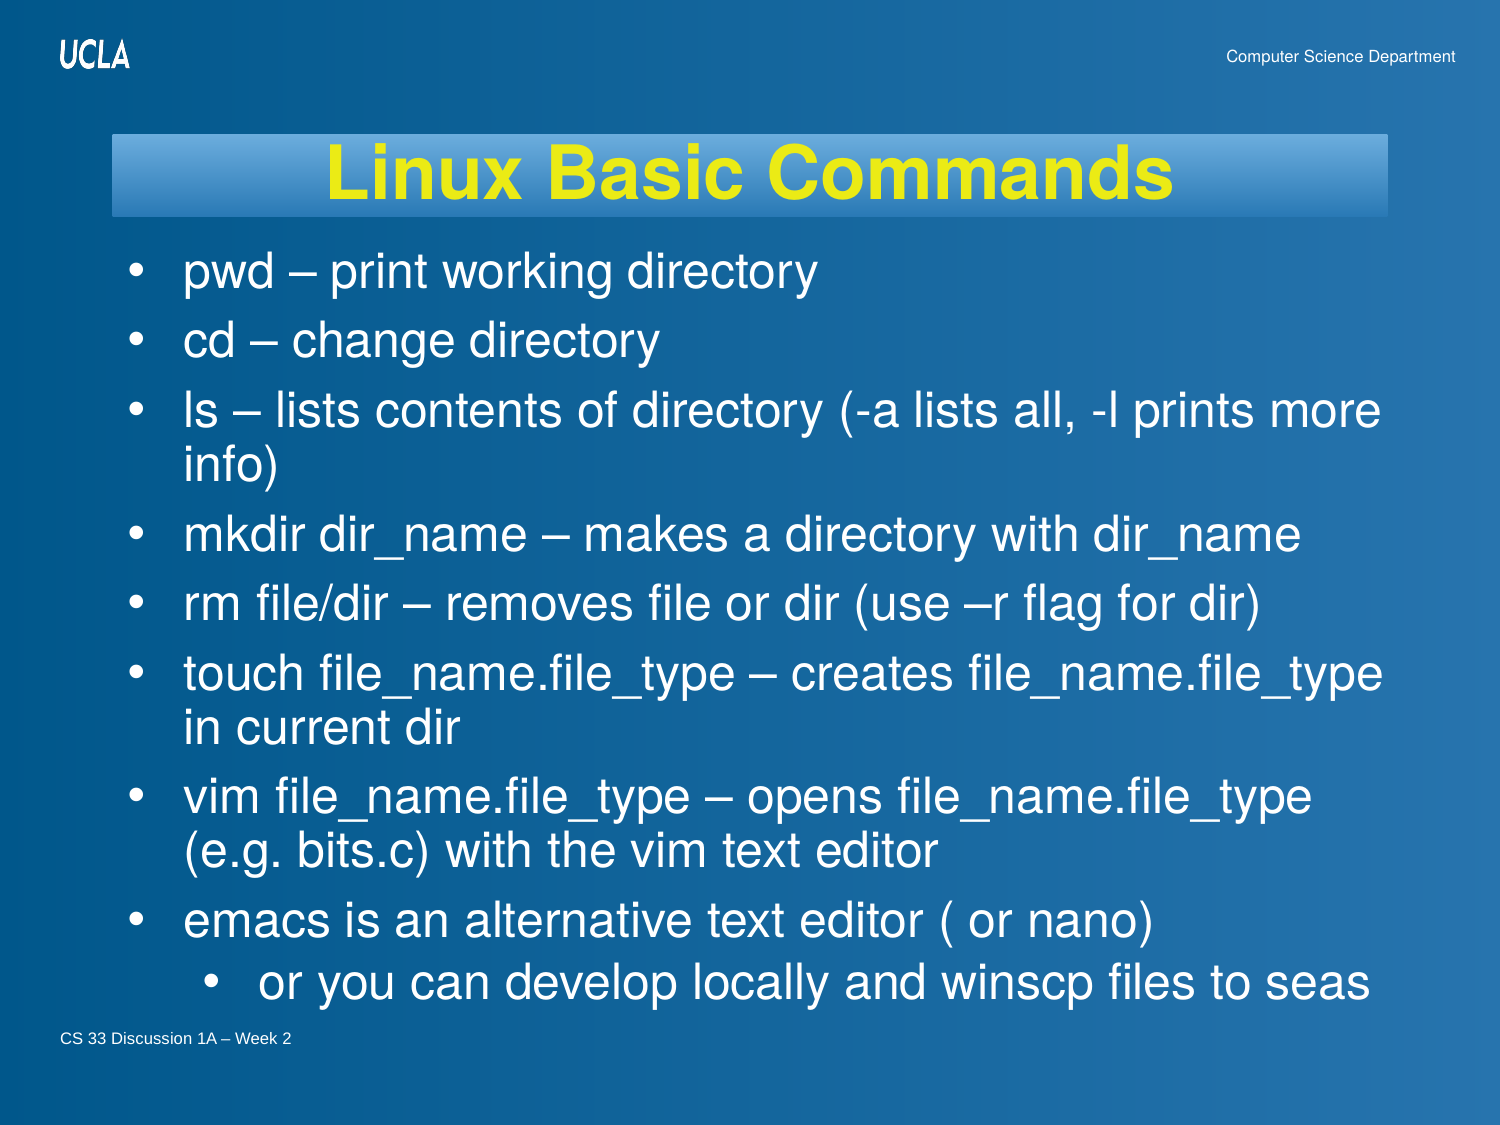

# Linux Basic Commands
pwd – print working directory
cd – change directory
ls – lists contents of directory (-a lists all, -l prints more info)
mkdir dir_name – makes a directory with dir_name
rm file/dir – removes file or dir (use –r flag for dir)
touch file_name.file_type – creates file_name.file_type in current dir
vim file_name.file_type – opens file_name.file_type (e.g. bits.c) with the vim text editor
emacs is an alternative text editor ( or nano)
or you can develop locally and winscp files to seas